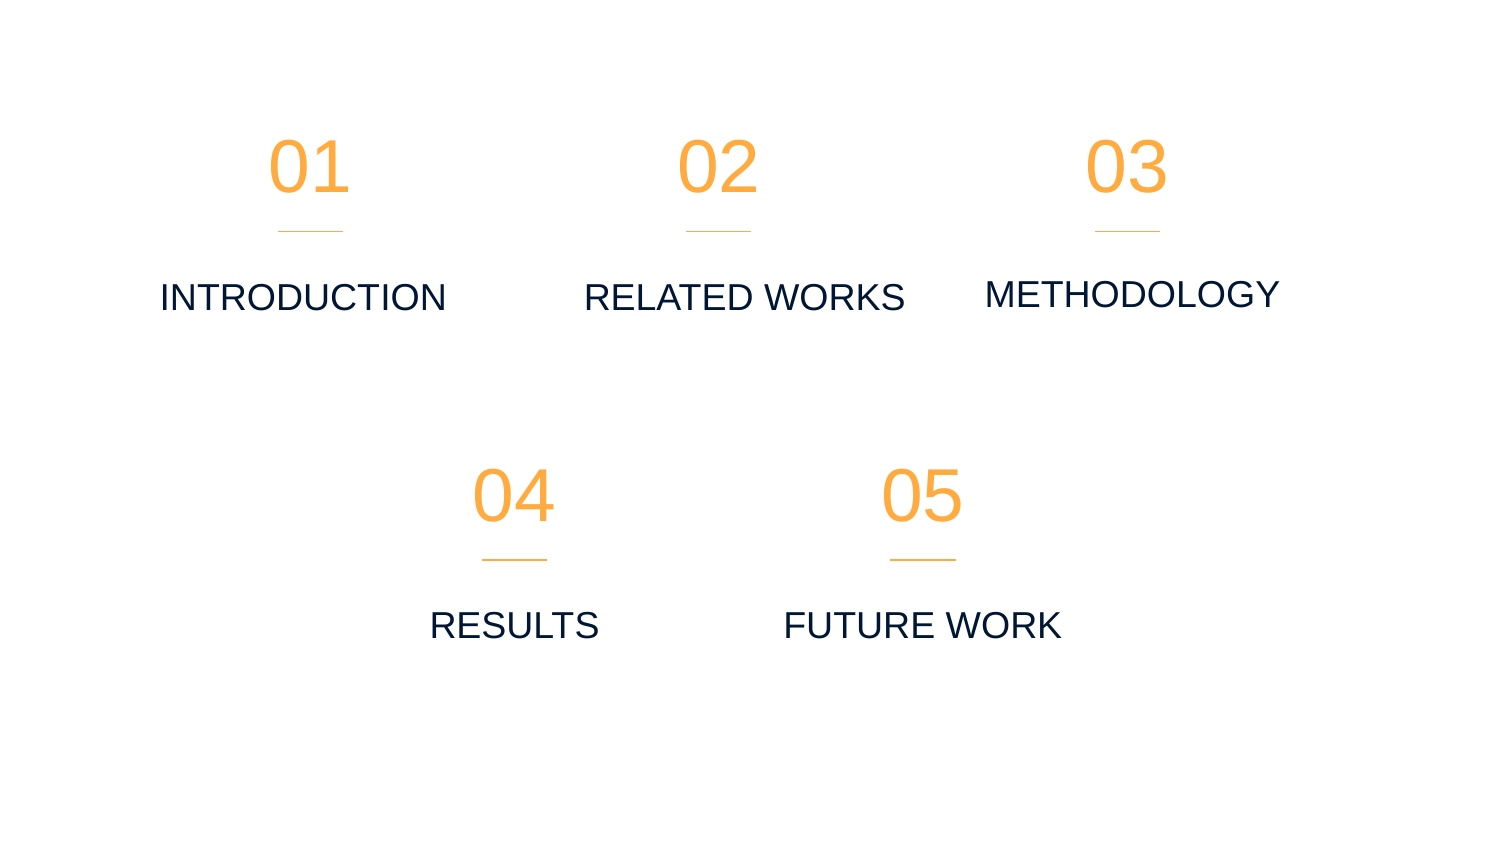

01
02
03
METHODOLOGY
INTRODUCTION
# RELATED WORKS
04
05
RESULTS
FUTURE WORK